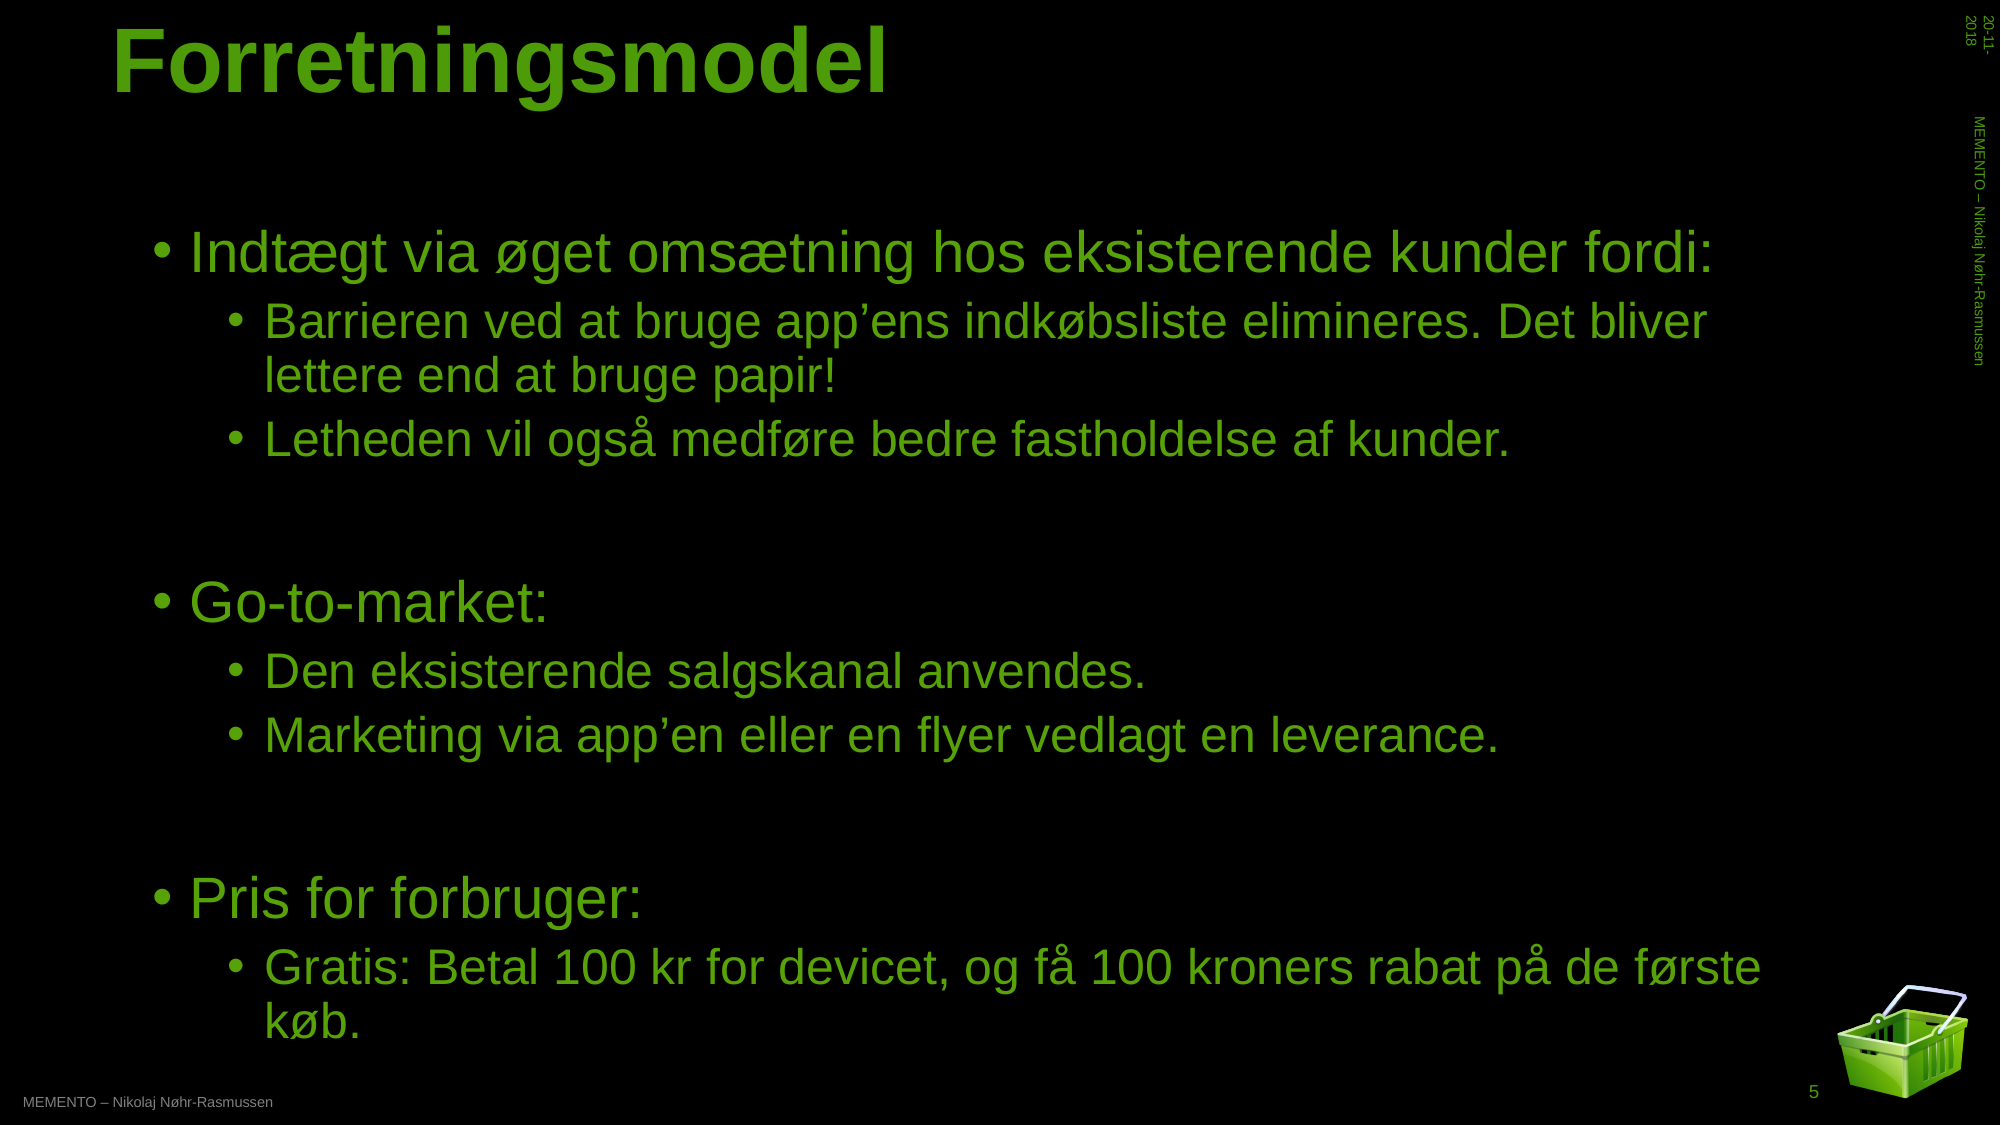

# Forretningsmodel
20-11-2018
Indtægt via øget omsætning hos eksisterende kunder fordi:
Barrieren ved at bruge app’ens indkøbsliste elimineres. Det bliver lettere end at bruge papir!
Letheden vil også medføre bedre fastholdelse af kunder.

Go-to-market:
Den eksisterende salgskanal anvendes.
Marketing via app’en eller en flyer vedlagt en leverance.

Pris for forbruger:
Gratis: Betal 100 kr for devicet, og få 100 kroners rabat på de første køb.
MEMENTO – Nikolaj Nøhr-Rasmussen
5